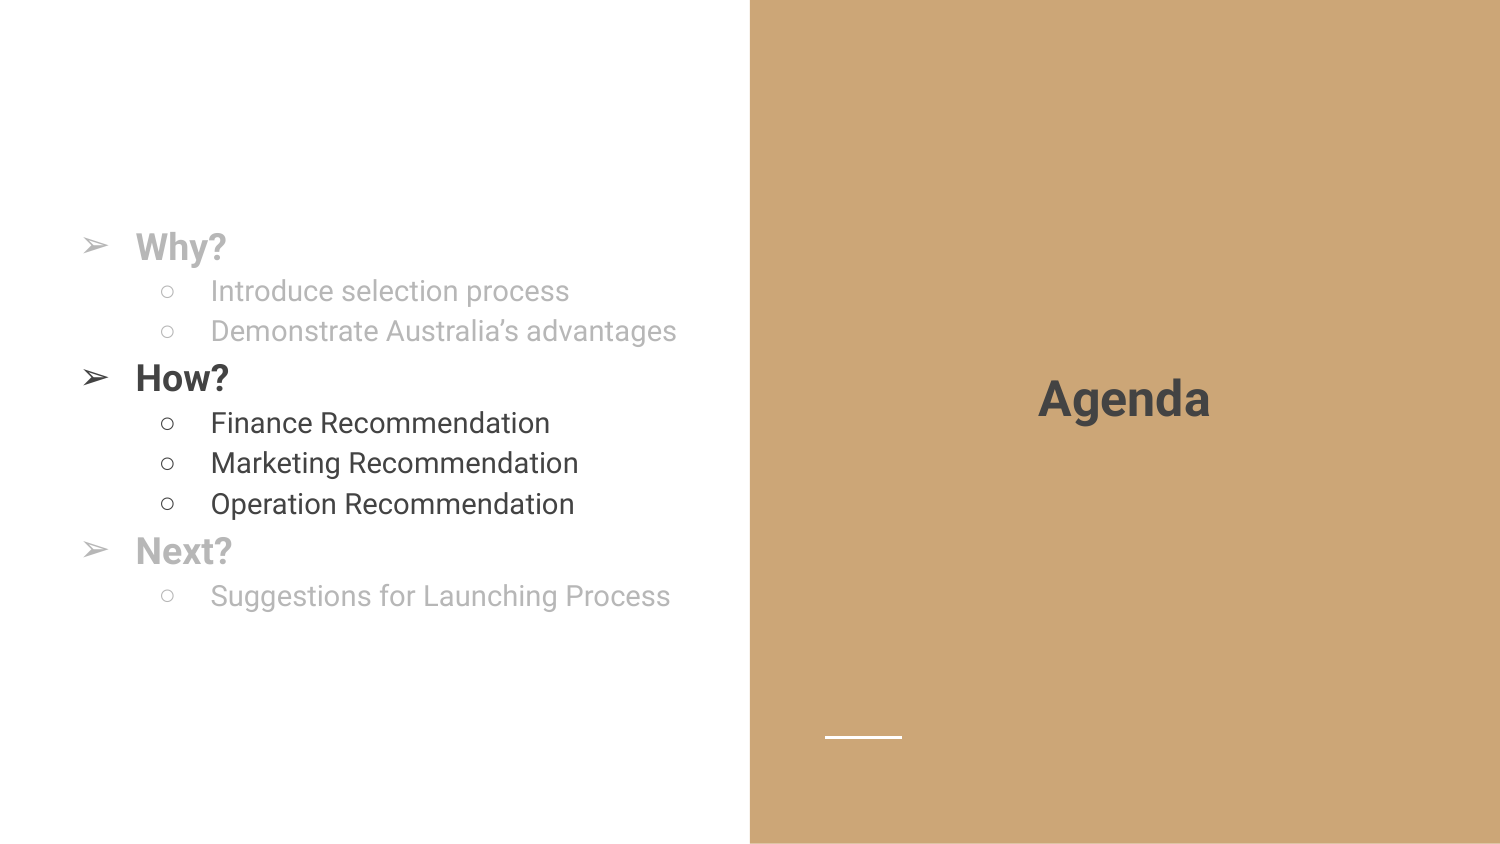

Agenda

Why?
Introduce selection process
Demonstrate Australia’s advantages
How?
Finance Recommendation
Marketing Recommendation
Operation Recommendation
Next?
Suggestions for Launching Process